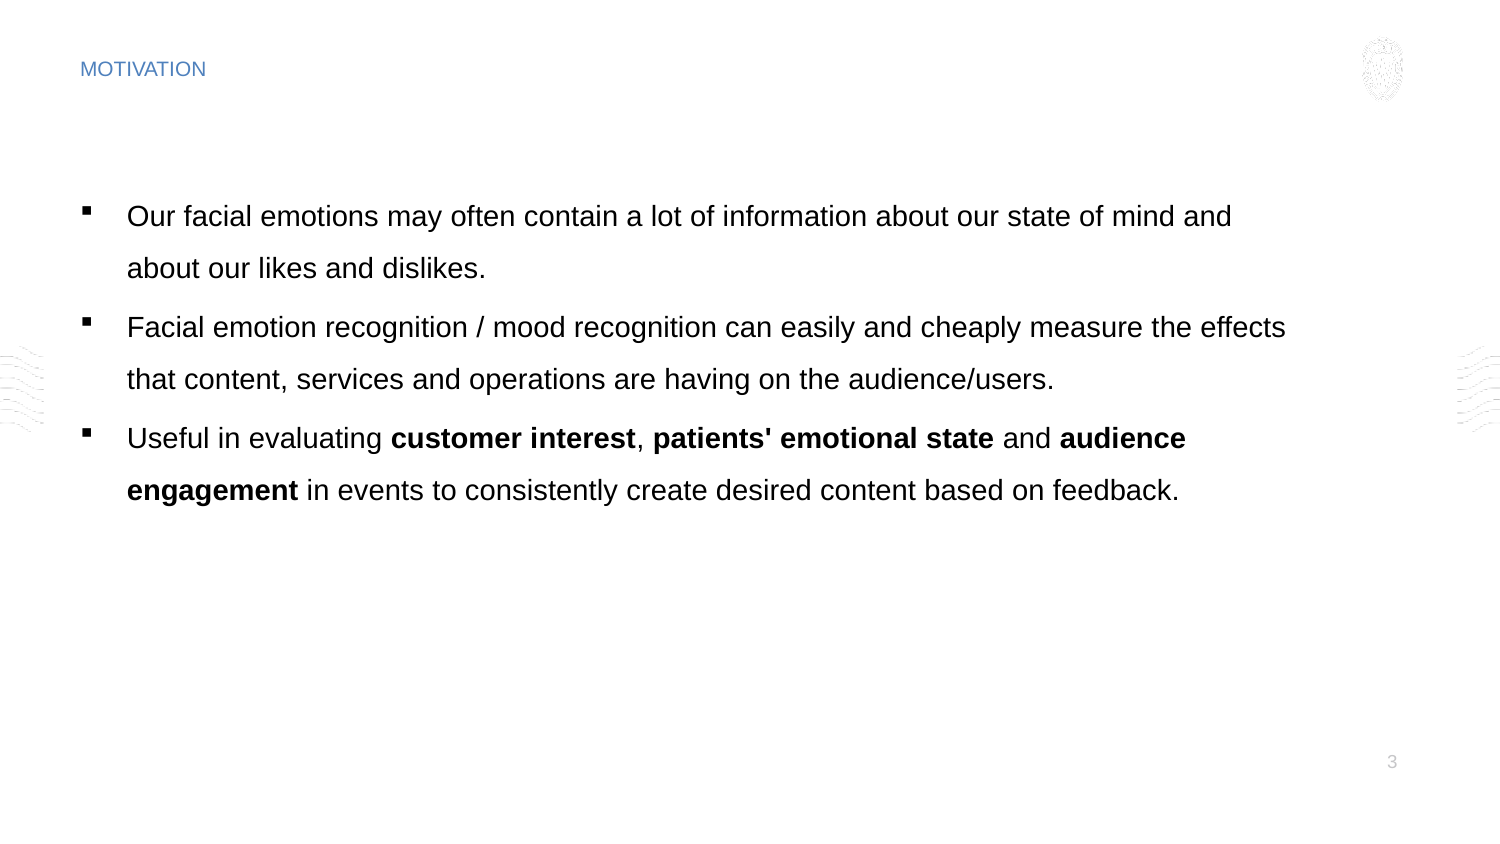

MOTIVATION

Our facial emotions may often contain a lot of information about our state of mind and about our likes and dislikes.
Facial emotion recognition / mood recognition can easily and cheaply measure the effects that content, services and operations are having on the audience/users.
Useful in evaluating customer interest, patients' emotional state and audience engagement in events to consistently create desired content based on feedback.